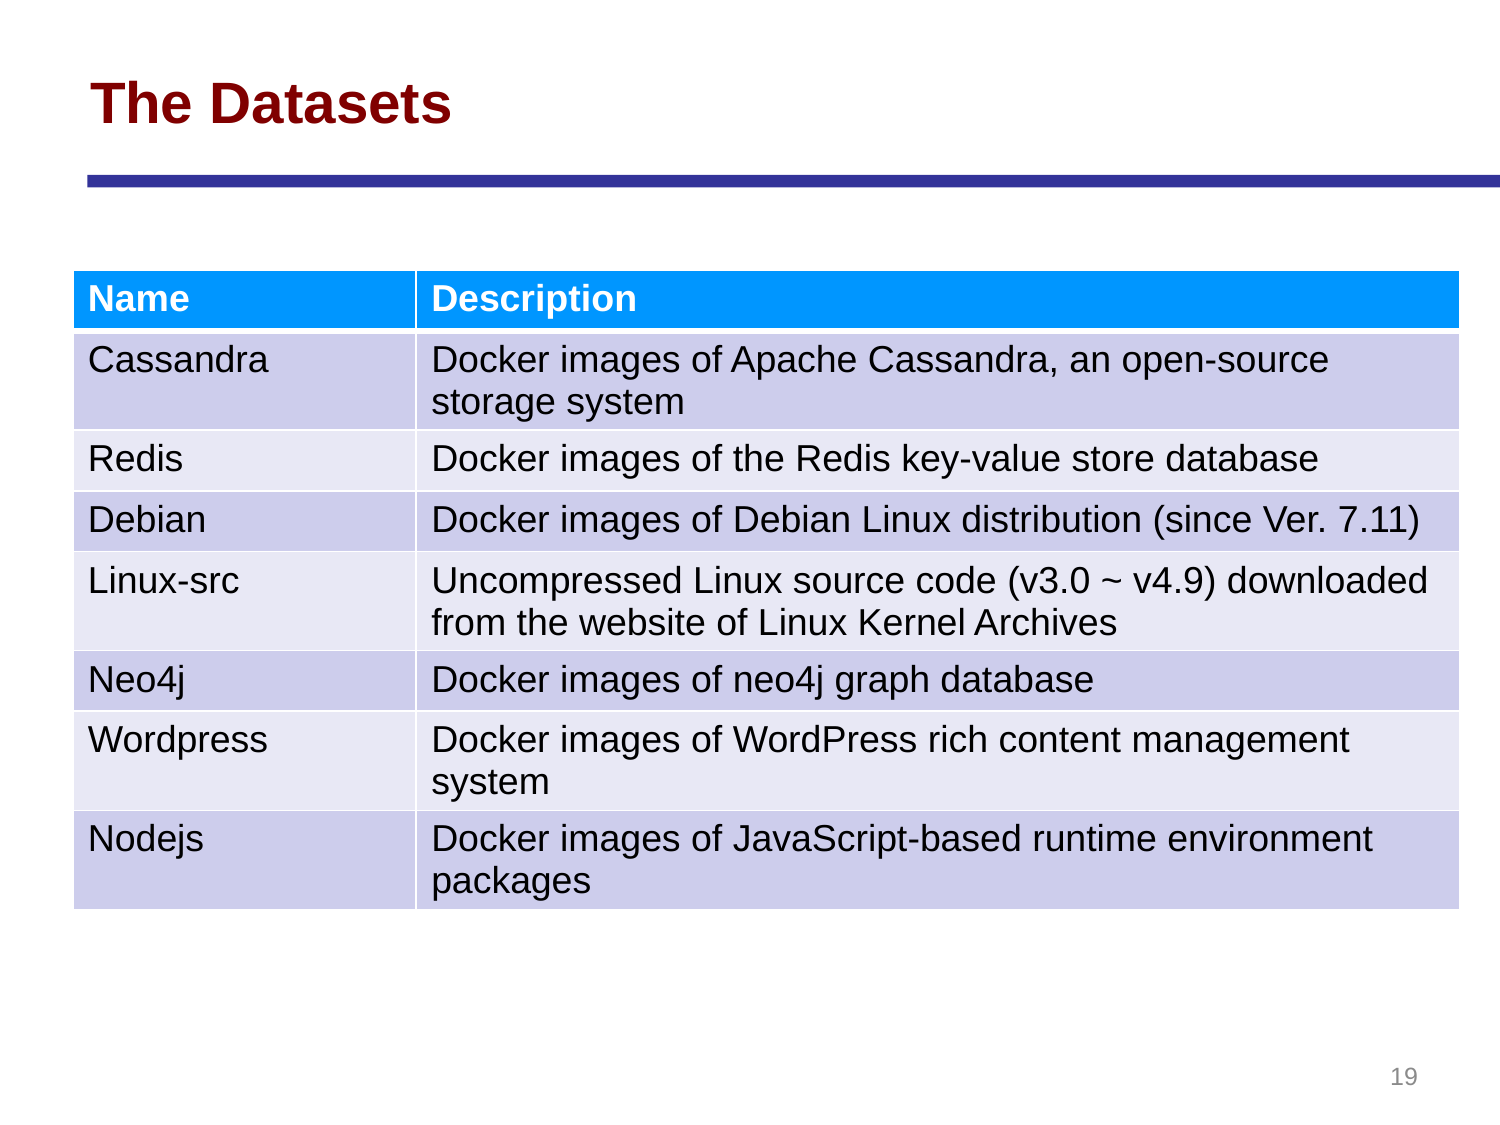

# The Datasets
| Name | Description |
| --- | --- |
| Cassandra | Docker images of Apache Cassandra, an open-source storage system |
| Redis | Docker images of the Redis key-value store database |
| Debian | Docker images of Debian Linux distribution (since Ver. 7.11) |
| Linux-src | Uncompressed Linux source code (v3.0 ~ v4.9) downloaded from the website of Linux Kernel Archives |
| Neo4j | Docker images of neo4j graph database |
| Wordpress | Docker images of WordPress rich content management system |
| Nodejs | Docker images of JavaScript-based runtime environment packages |

19